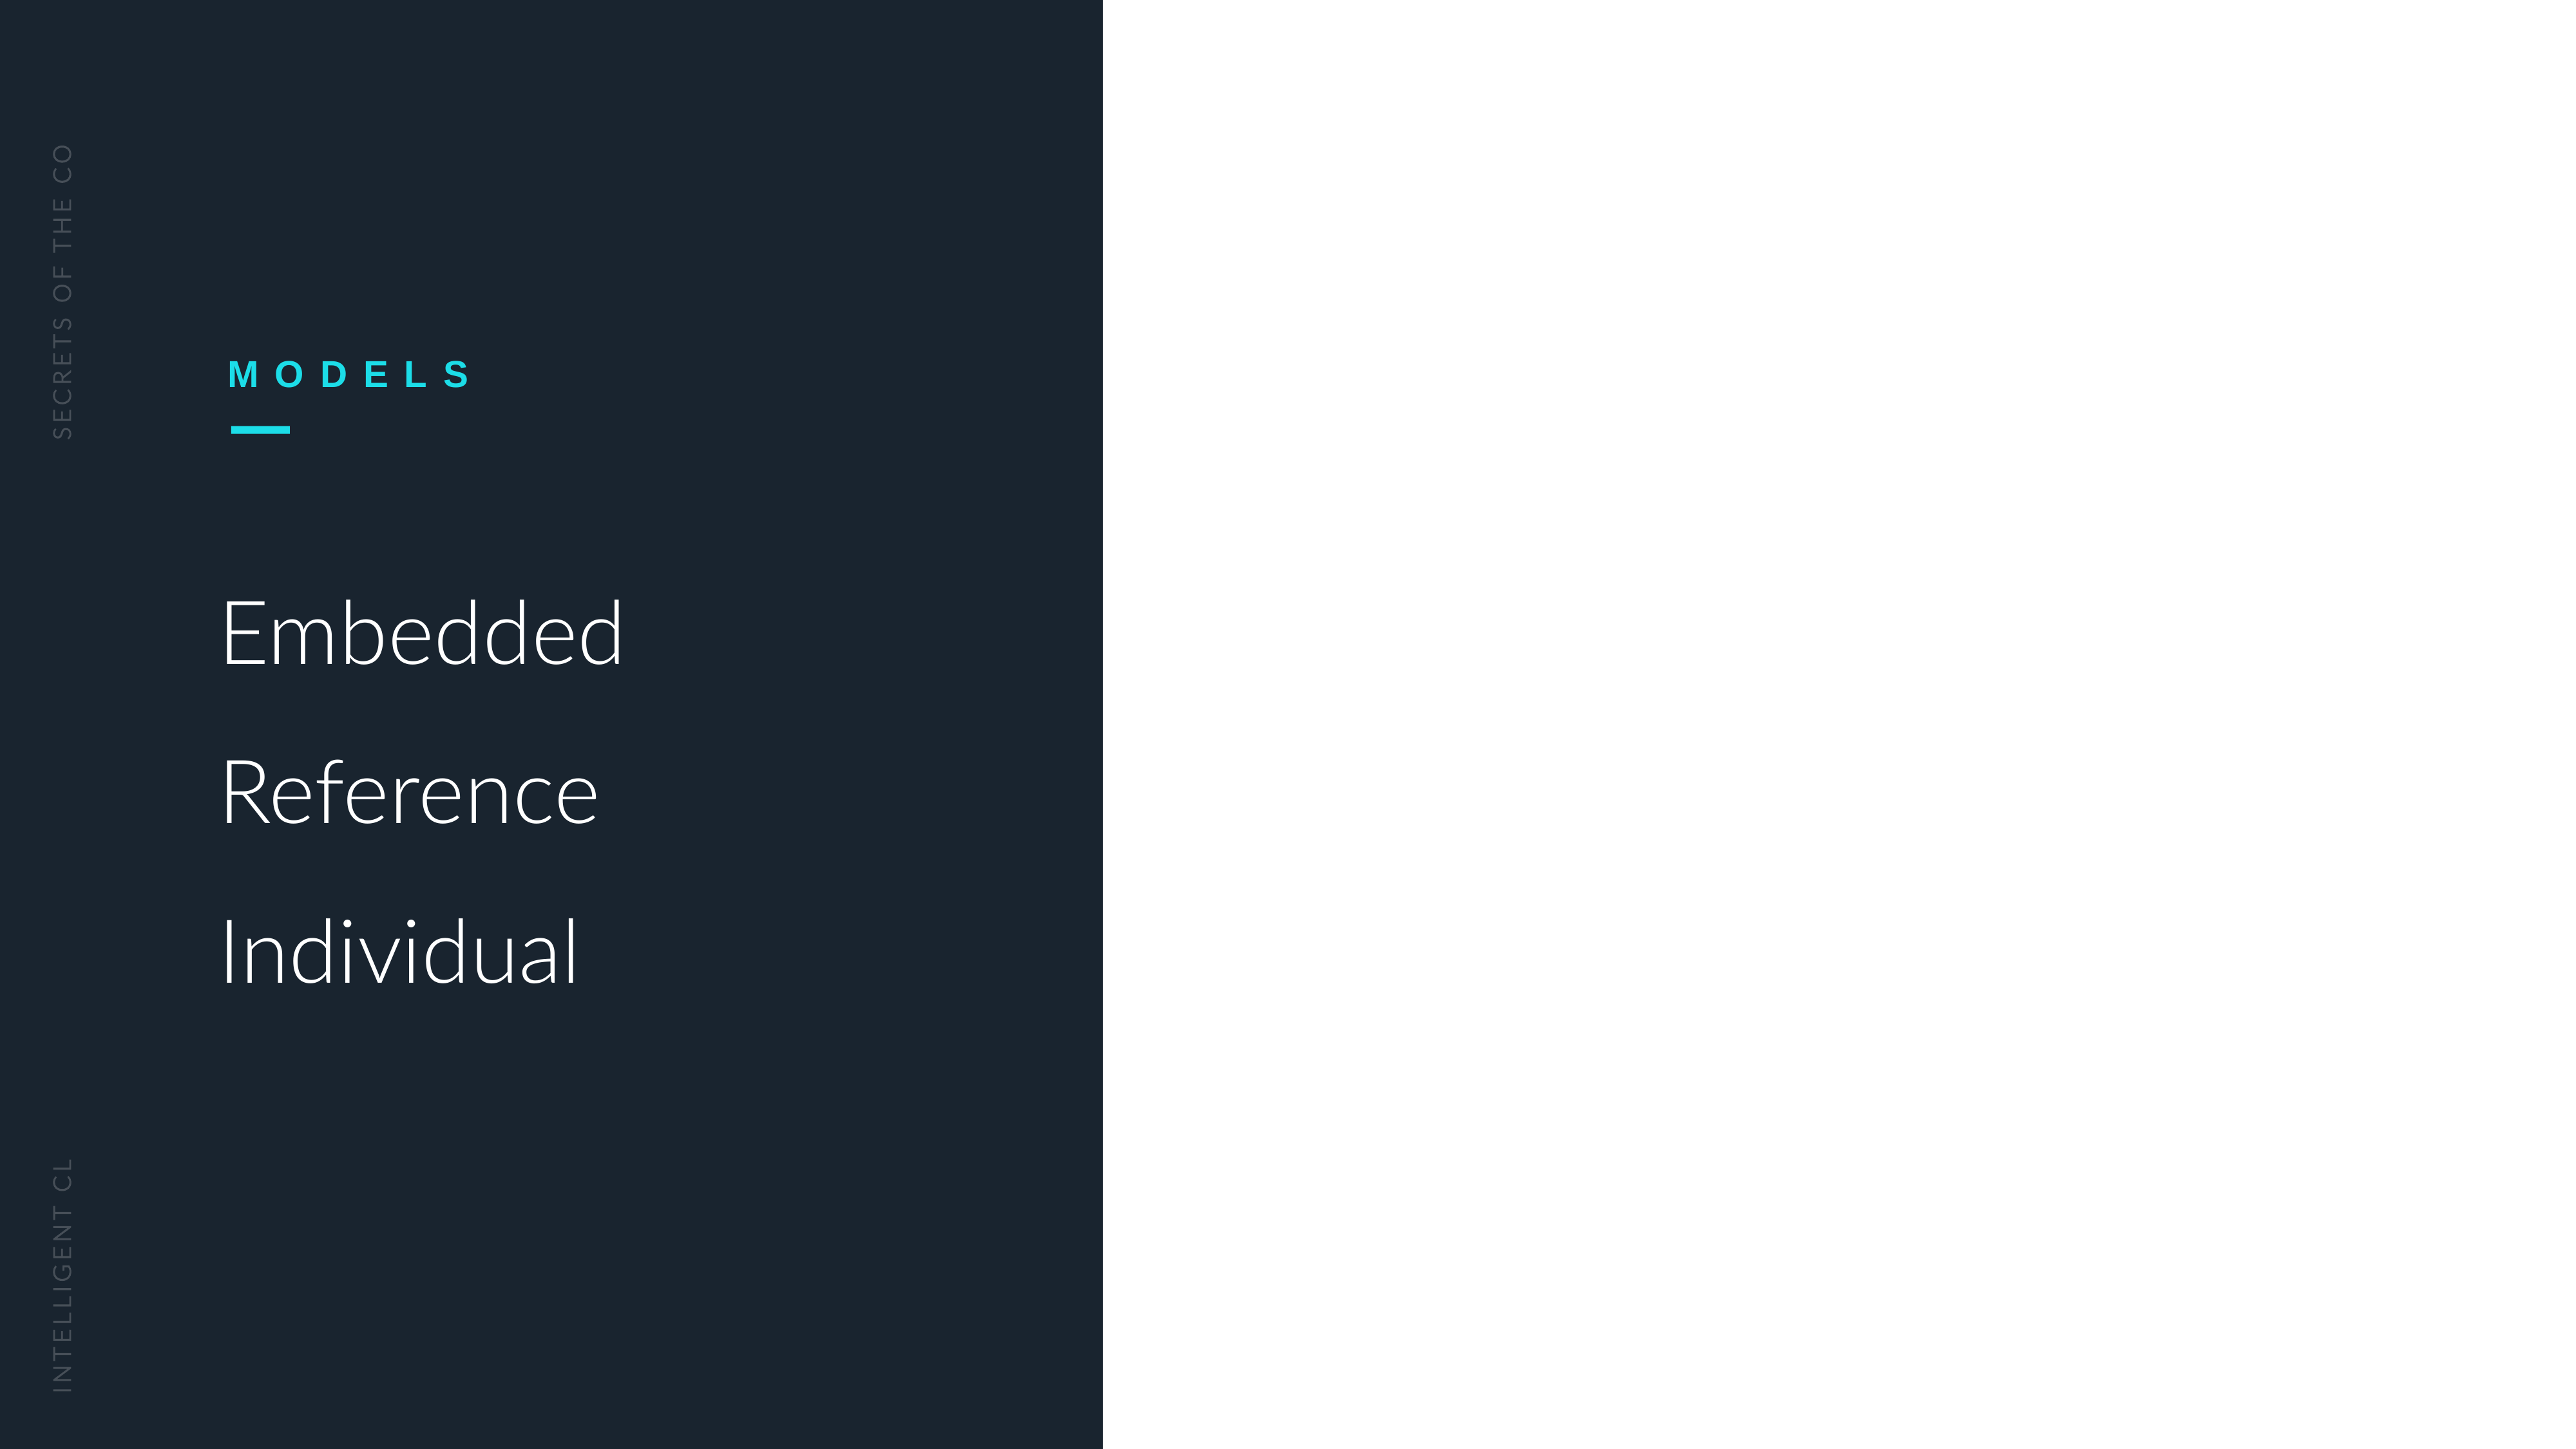

14

SECRETS OF THE COSMOS
MODELS

Embedded
Reference
Individual

INTELLIGENT CLOUD